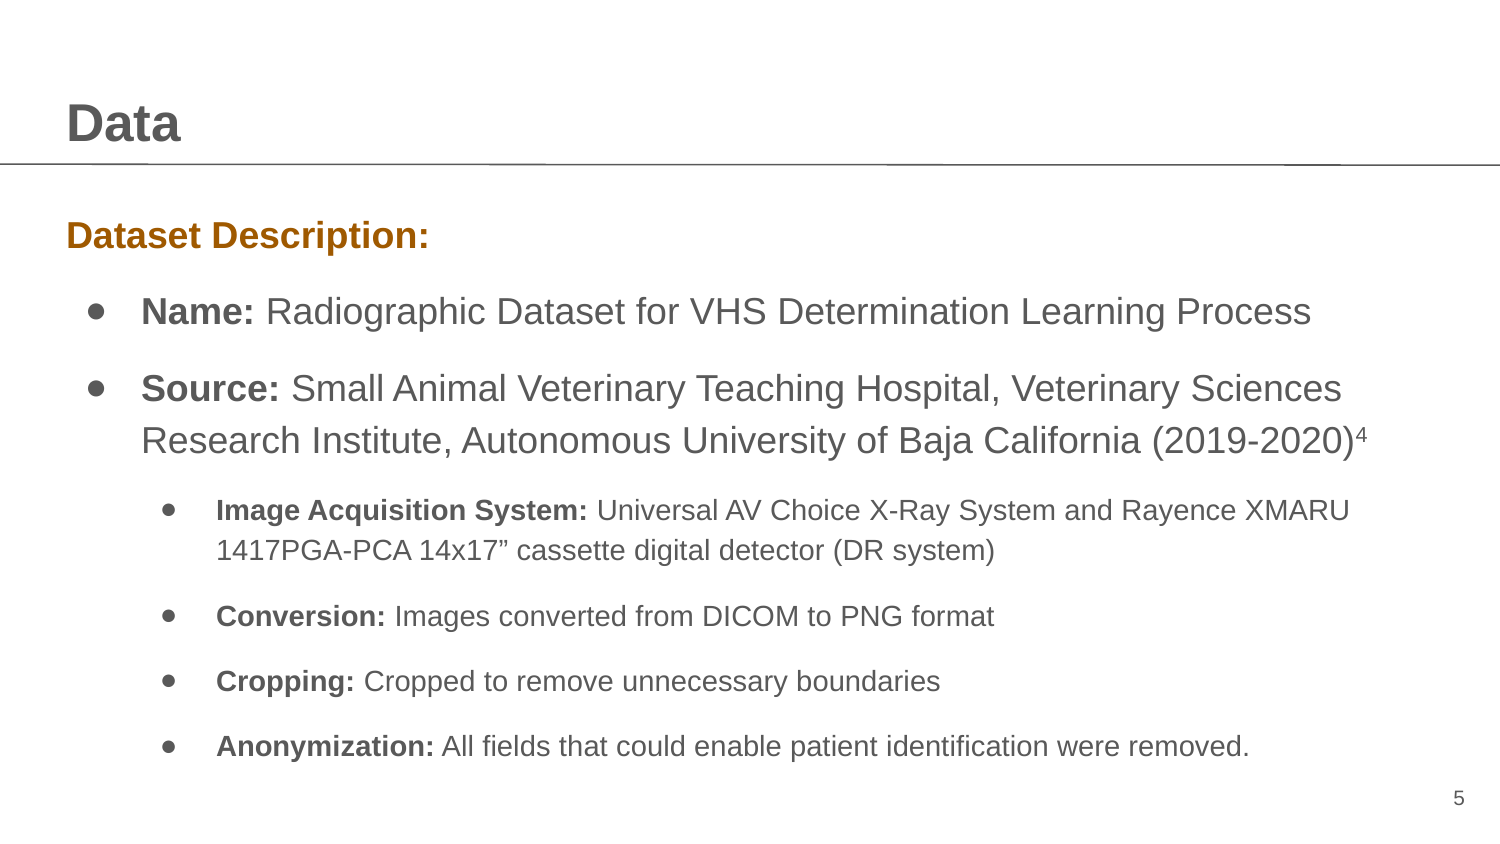

# Data
Dataset Description:
Name: Radiographic Dataset for VHS Determination Learning Process
Source: Small Animal Veterinary Teaching Hospital, Veterinary Sciences Research Institute, Autonomous University of Baja California (2019-2020)4
Image Acquisition System: Universal AV Choice X-Ray System and Rayence XMARU 1417PGA-PCA 14x17” cassette digital detector (DR system)
Conversion: Images converted from DICOM to PNG format
Cropping: Cropped to remove unnecessary boundaries
Anonymization: All fields that could enable patient identification were removed.

5